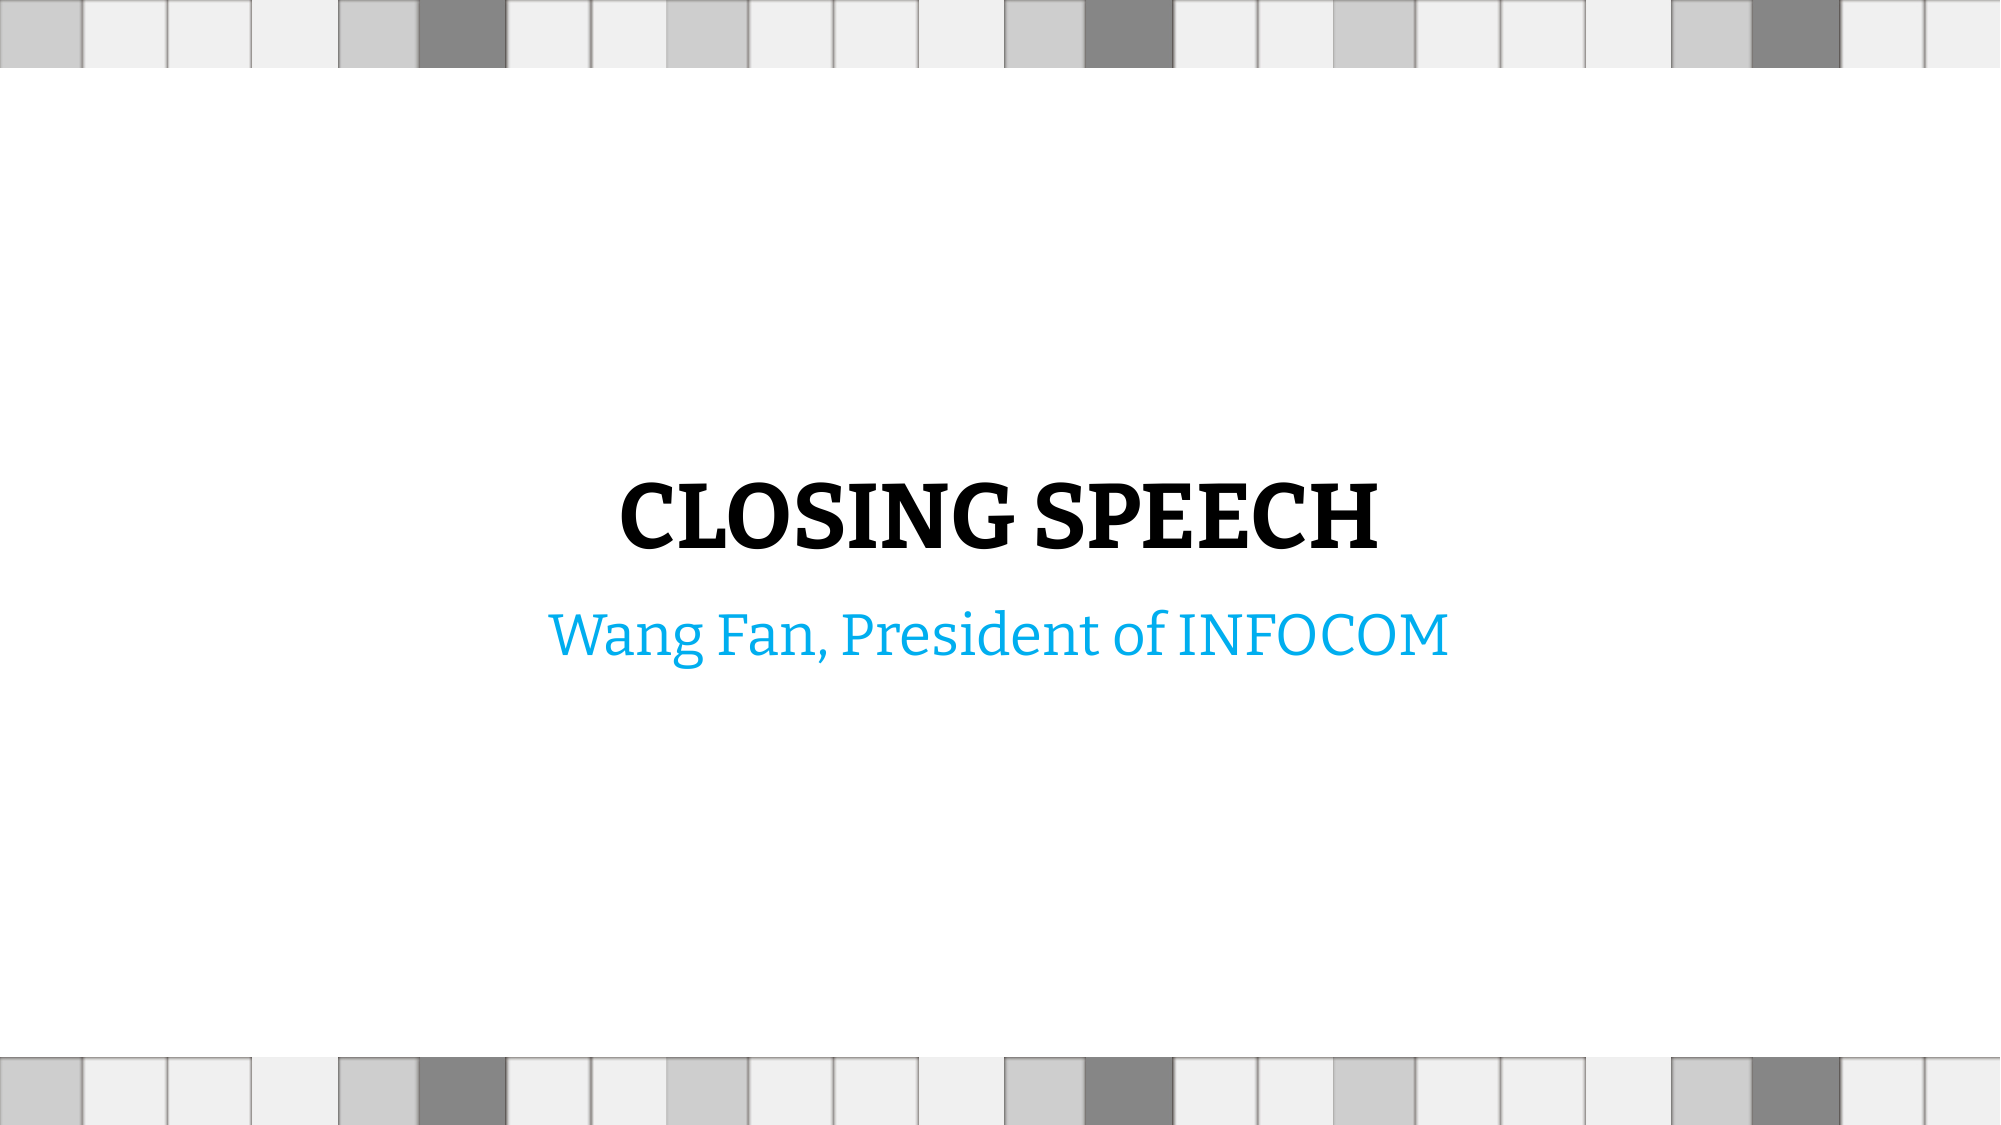

CLOSING SPEECH
Wang Fan, President of INFOCOM